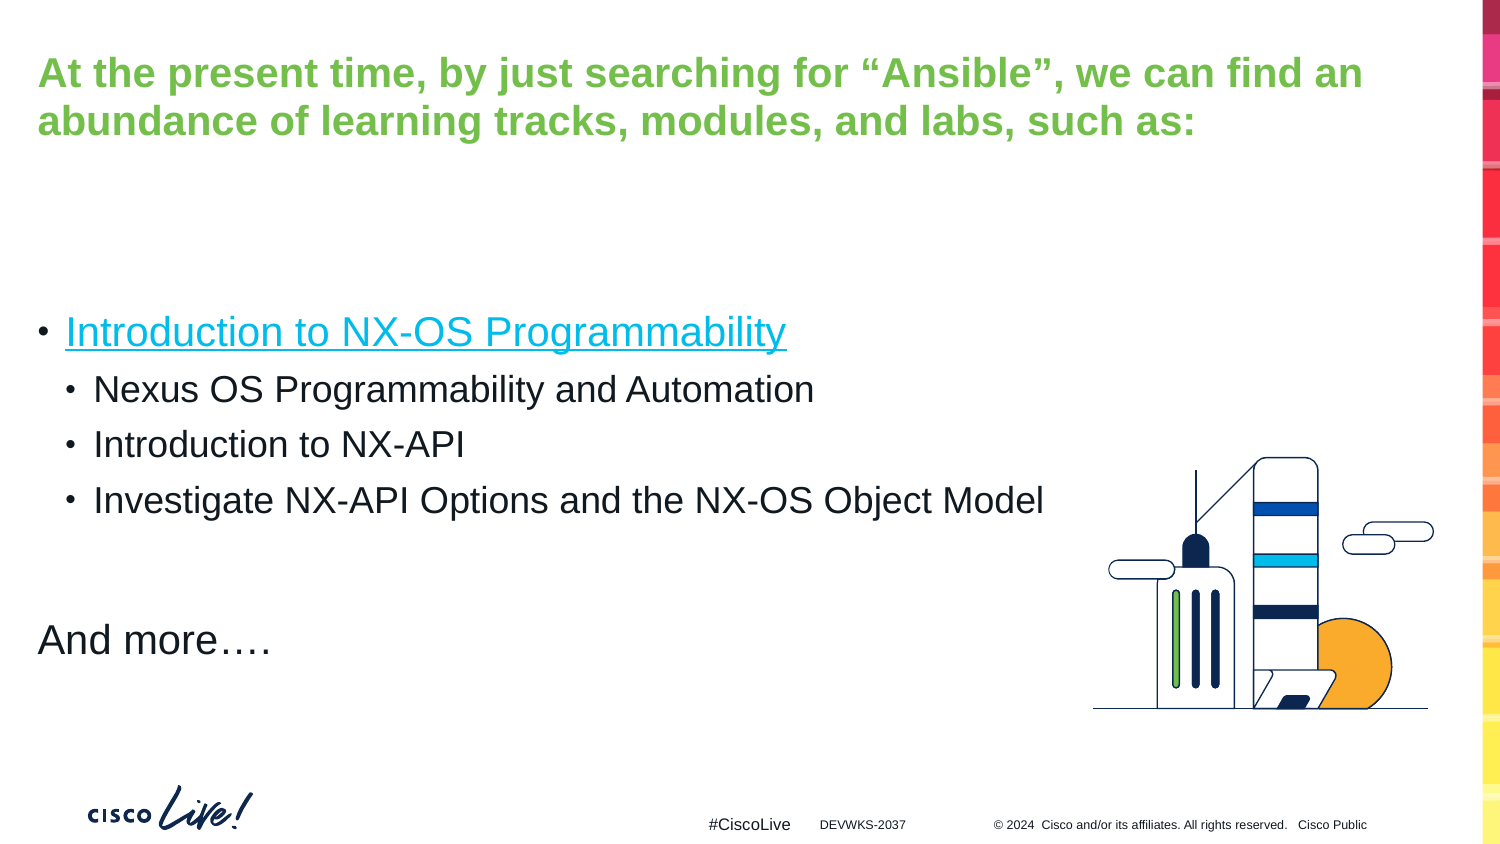

At the present time, by just searching for “Ansible”, we can find an abundance of learning tracks, modules, and labs, such as:

Introduction to NX-OS Programmability
Nexus OS Programmability and Automation
Introduction to NX-API
Investigate NX-API Options and the NX-OS Object Model

And more….

DEVWKS-2037